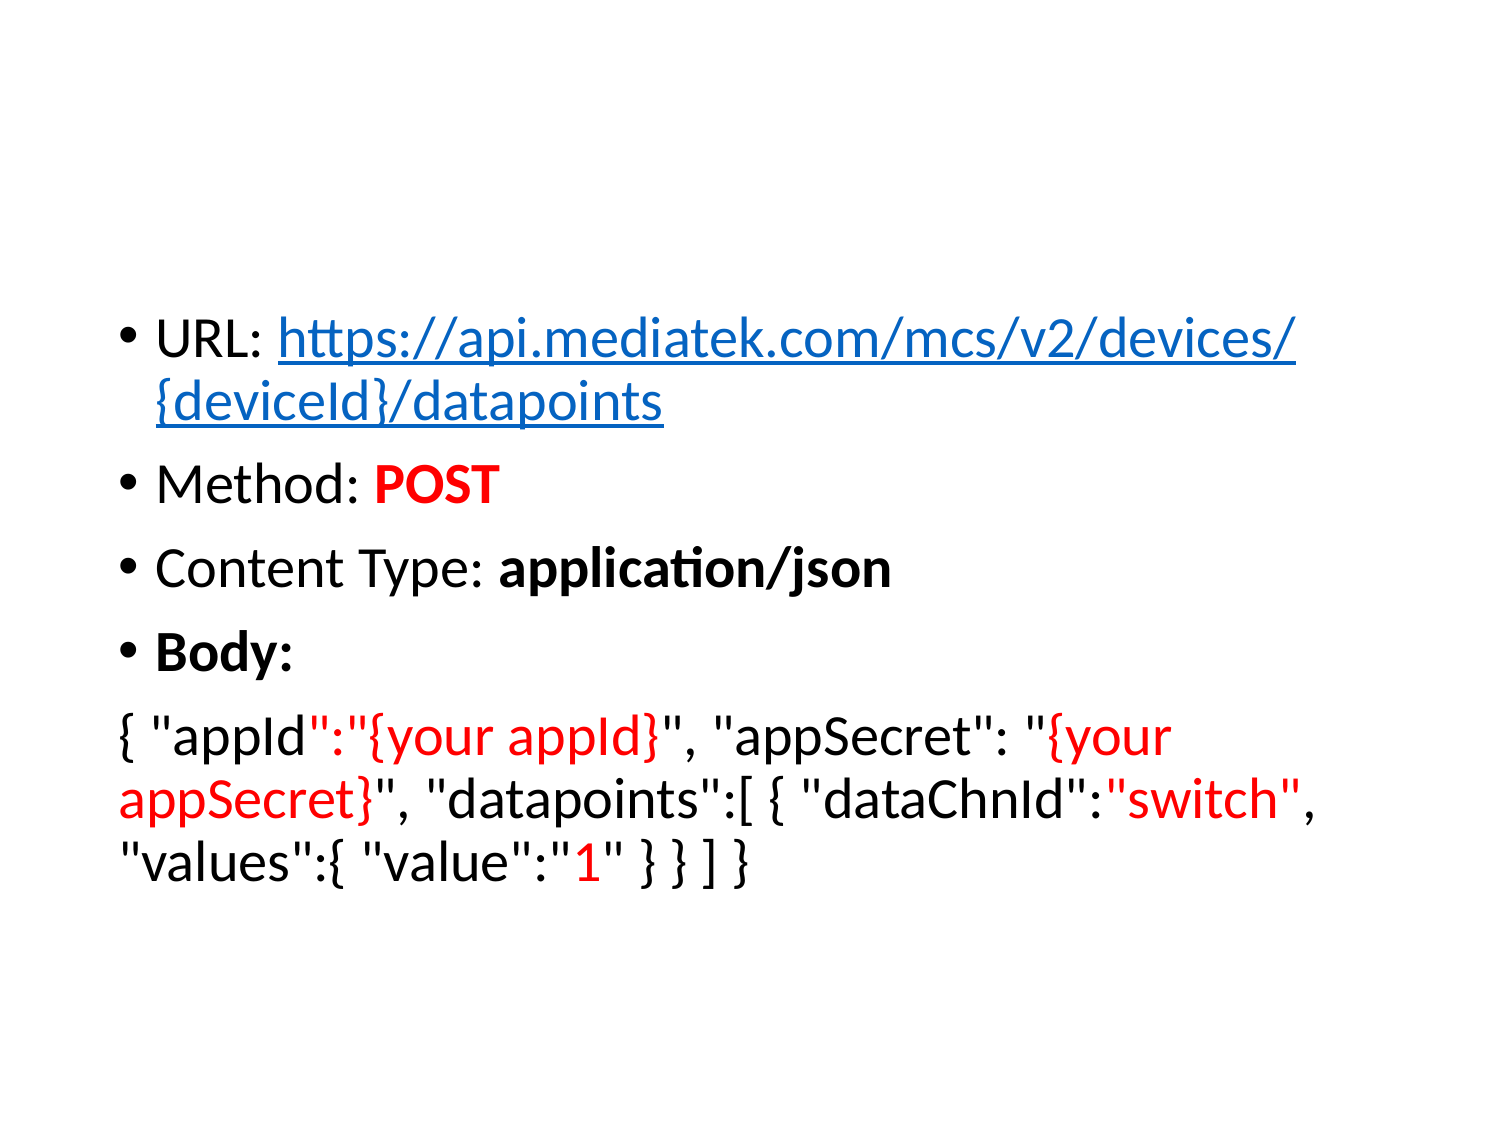

#
URL: https://api.mediatek.com/mcs/v2/devices/{deviceId}/datapoints
Method: POST
Content Type: application/json
Body:
{ "appId":"{your appId}", "appSecret": "{your appSecret}", "datapoints":[ { "dataChnId":"switch", "values":{ "value":"1" } } ] }